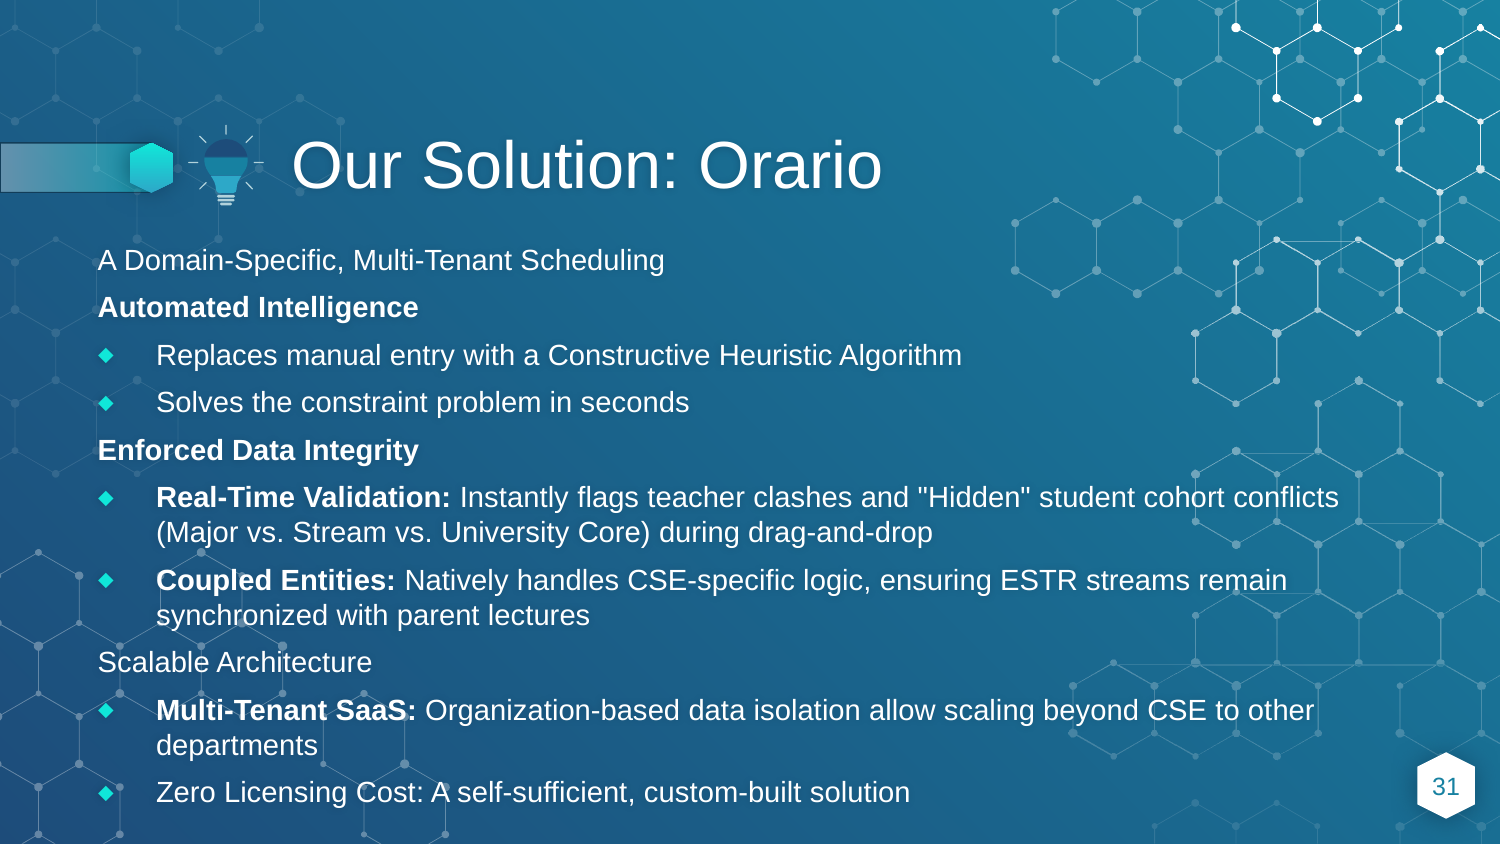

# Our Solution: Orario
A Domain-Specific, Multi-Tenant Scheduling
Automated Intelligence
Replaces manual entry with a Constructive Heuristic Algorithm
Solves the constraint problem in seconds
Enforced Data Integrity
Real-Time Validation: Instantly flags teacher clashes and "Hidden" student cohort conflicts (Major vs. Stream vs. University Core) during drag-and-drop
Coupled Entities: Natively handles CSE-specific logic, ensuring ESTR streams remain synchronized with parent lectures
Scalable Architecture
Multi-Tenant SaaS: Organization-based data isolation allow scaling beyond CSE to other departments
Zero Licensing Cost: A self-sufficient, custom-built solution
31